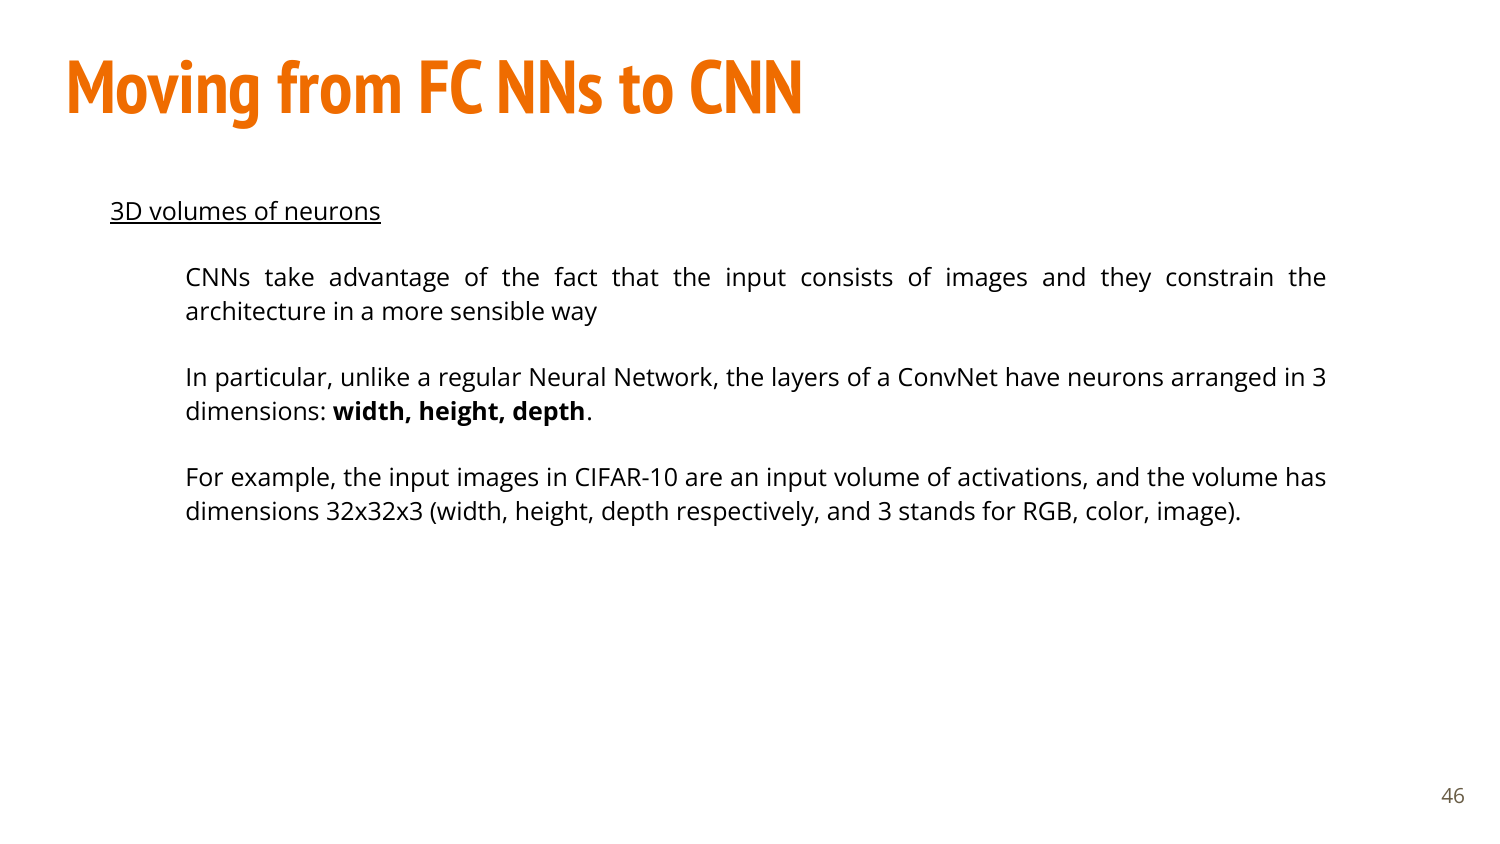

# Moving from FC NNs to CNN
3D volumes of neurons
CNNs take advantage of the fact that the input consists of images and they constrain the architecture in a more sensible way
In particular, unlike a regular Neural Network, the layers of a ConvNet have neurons arranged in 3 dimensions: width, height, depth.
For example, the input images in CIFAR-10 are an input volume of activations, and the volume has dimensions 32x32x3 (width, height, depth respectively, and 3 stands for RGB, color, image).
46